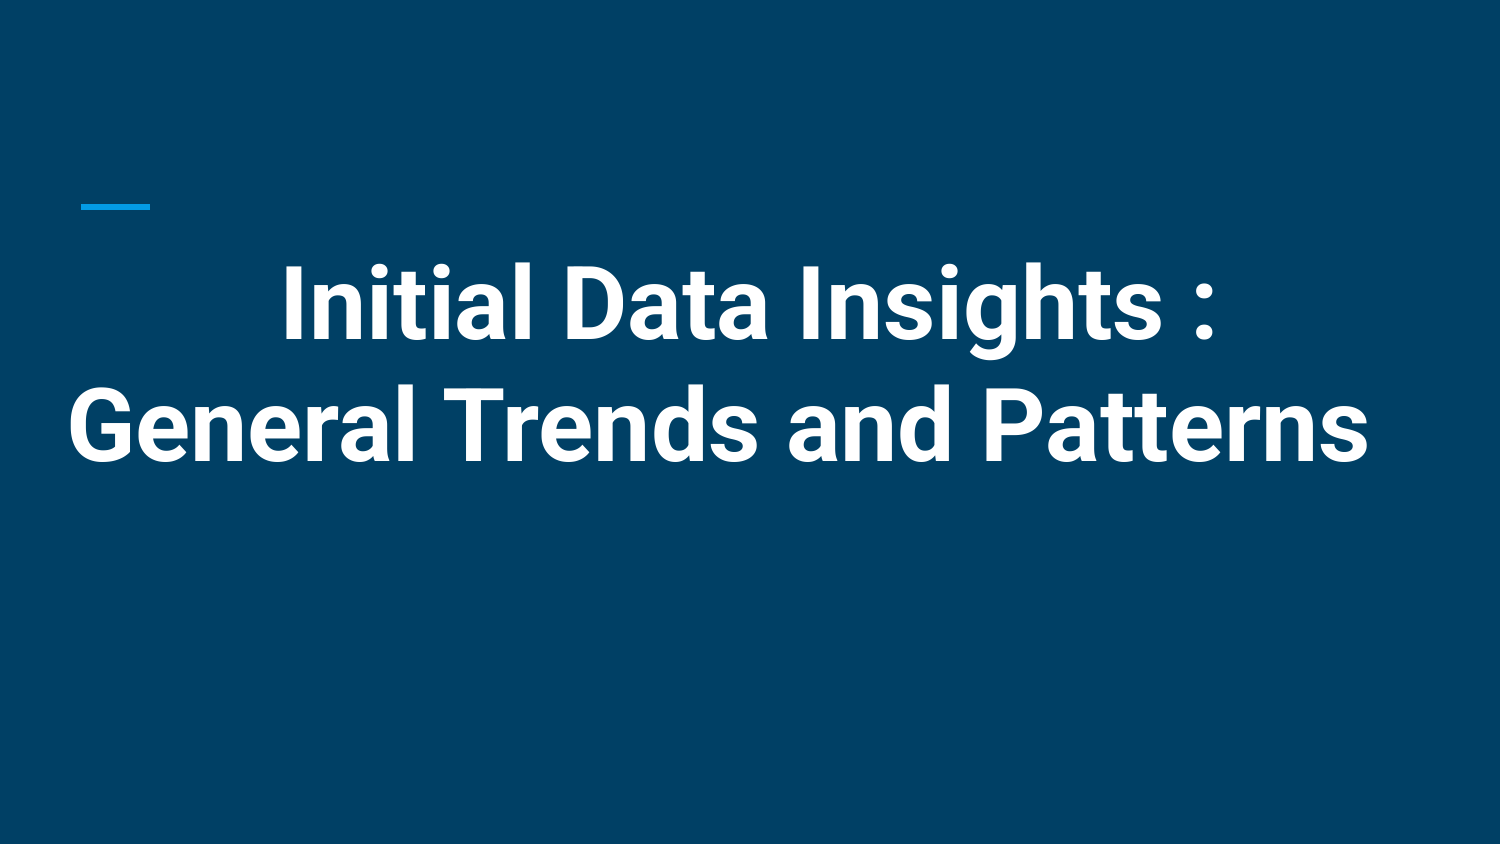

#
Initial Data Insights :
General Trends and Patterns